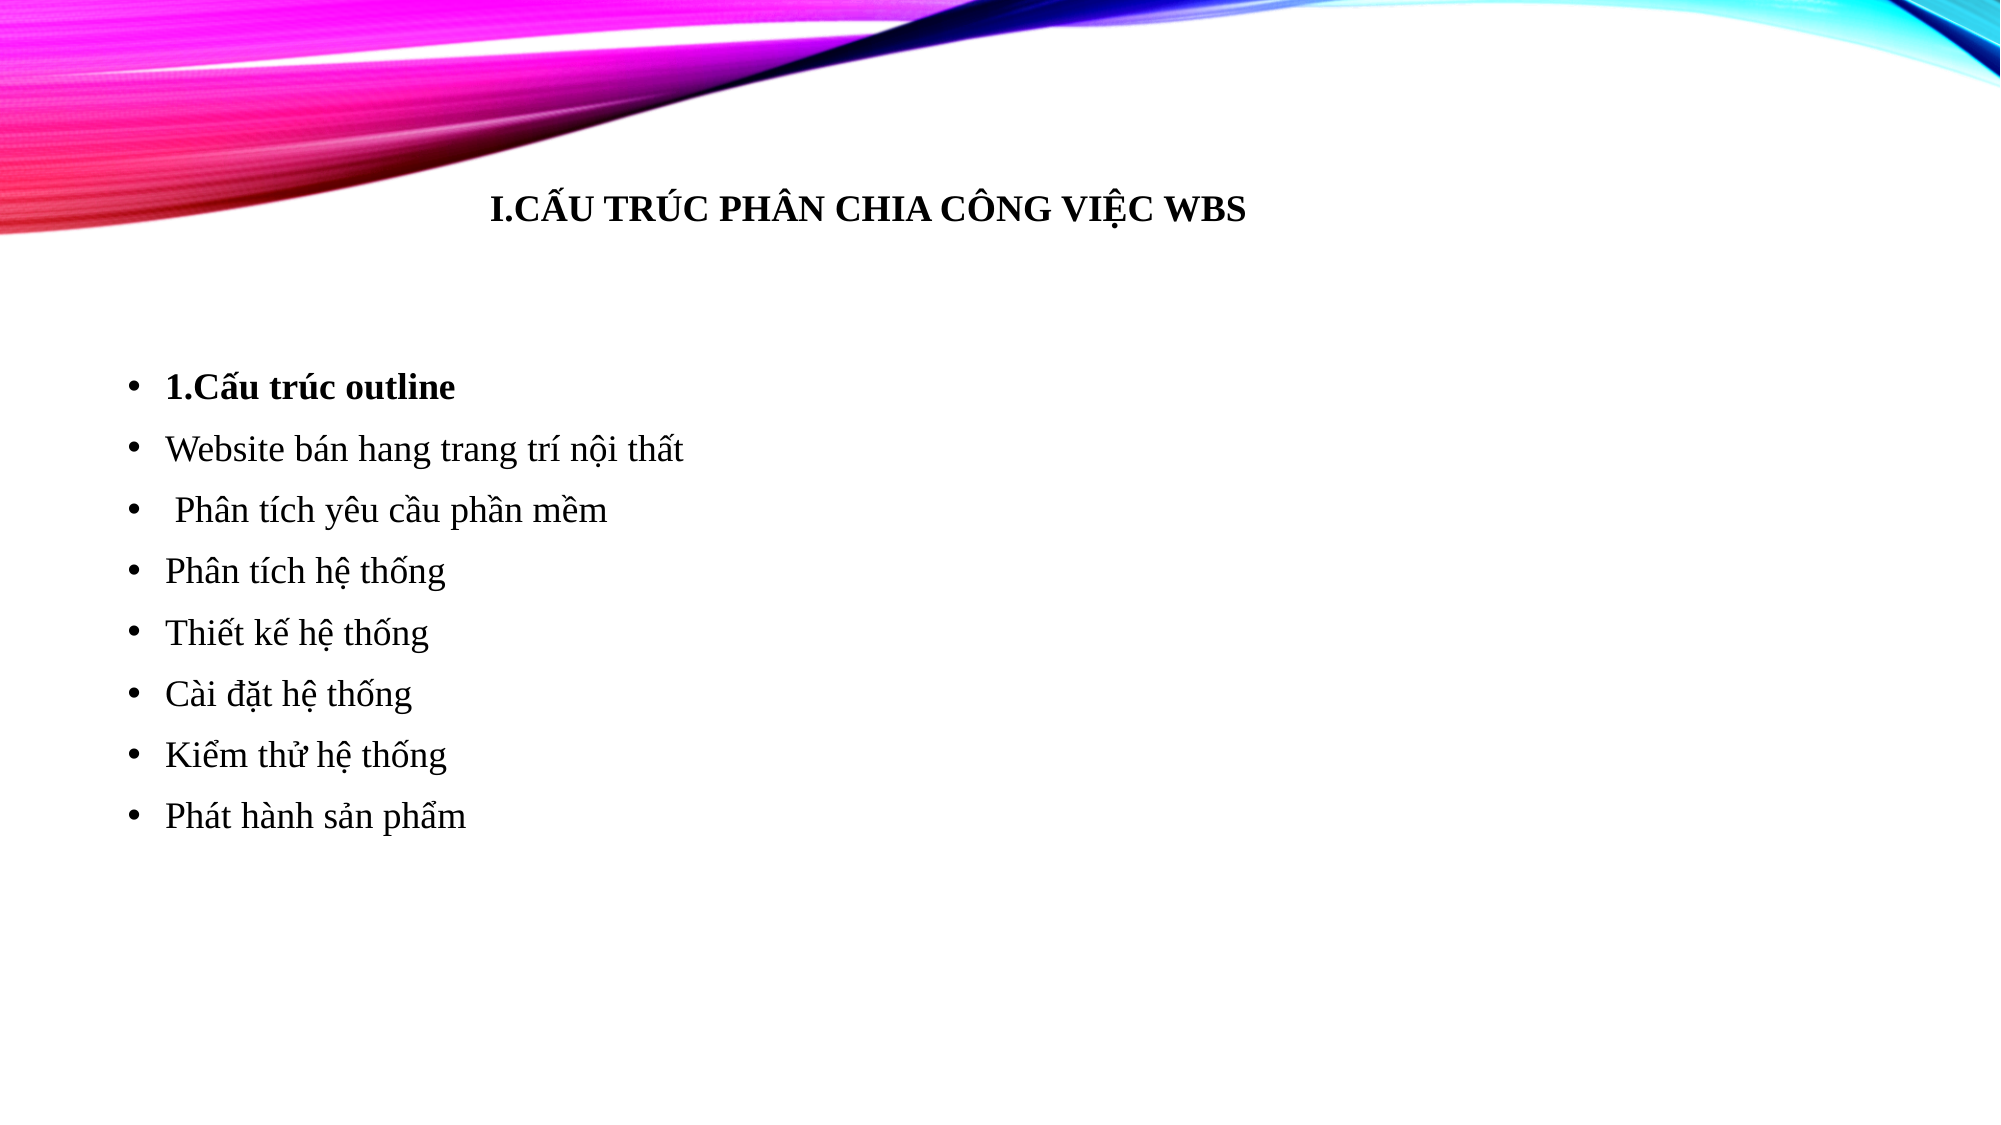

# I.Cấu trúc phân chia công việc WBS
1.Cấu trúc outline
Website bán hang trang trí nội thất
 Phân tích yêu cầu phần mềm
Phân tích hệ thống
Thiết kế hệ thống
Cài đặt hệ thống
Kiểm thử hệ thống
Phát hành sản phẩm